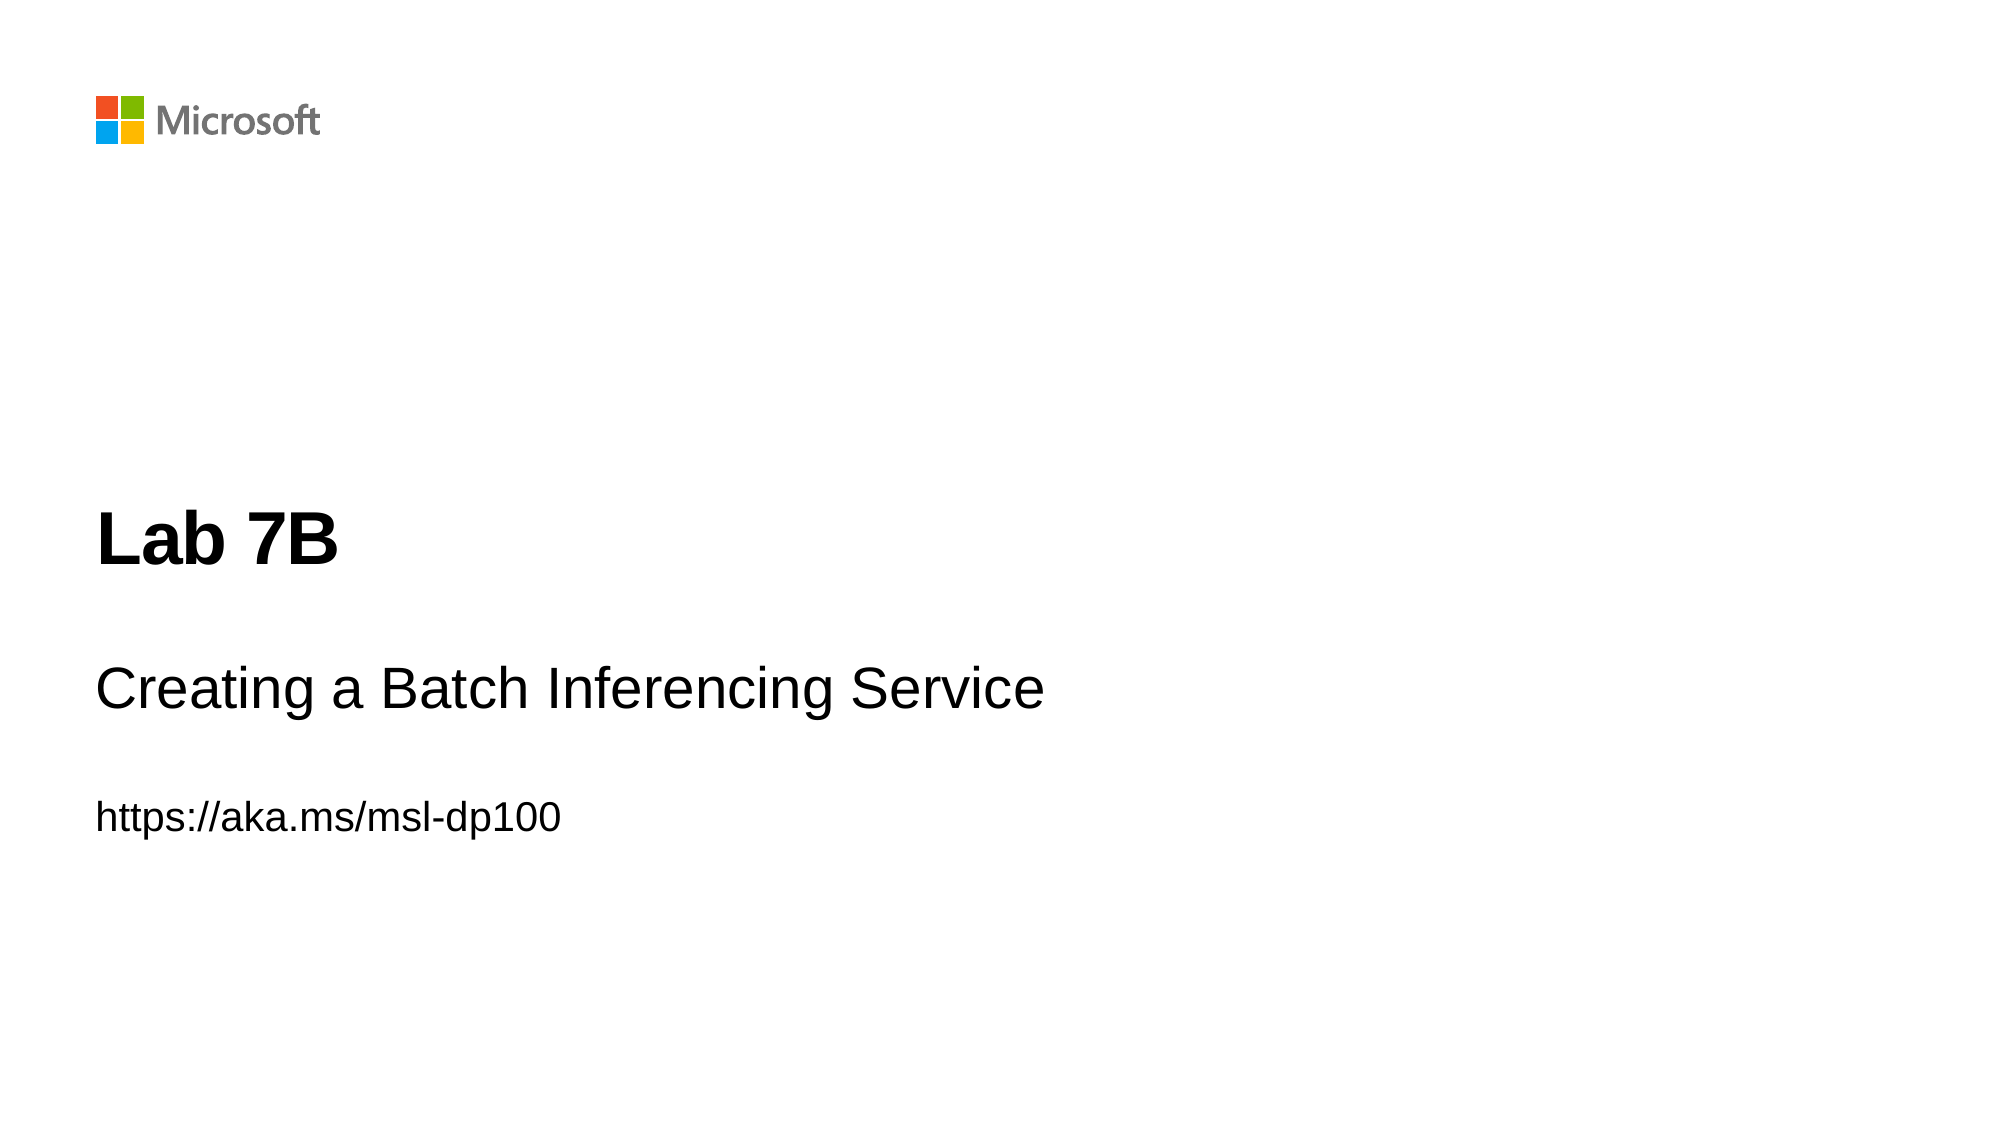

# Lab 7B
Creating a Batch Inferencing Service

https://aka.ms/msl-dp100